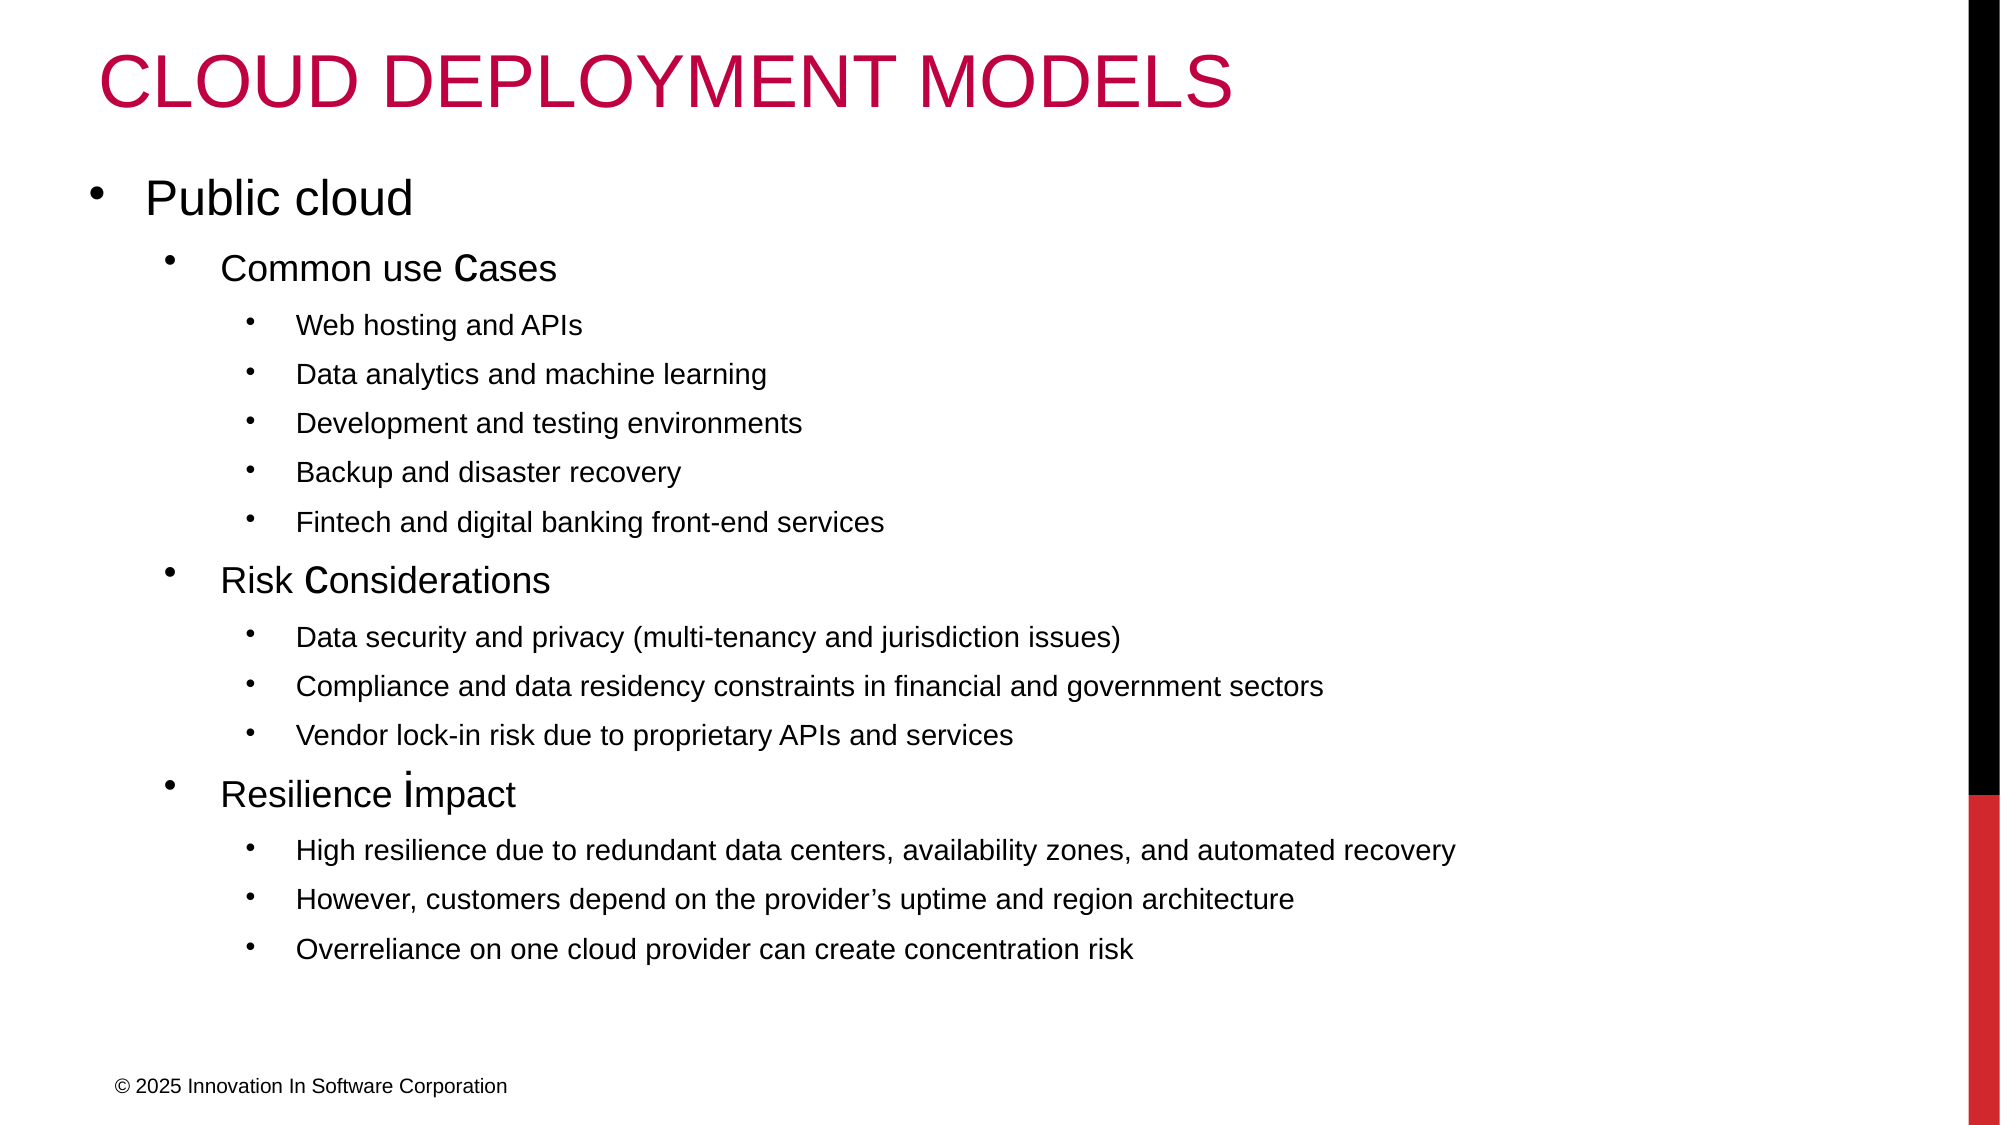

# Cloud Deployment Models
Public cloud
Common use cases
Web hosting and APIs
Data analytics and machine learning
Development and testing environments
Backup and disaster recovery
Fintech and digital banking front-end services
Risk considerations
Data security and privacy (multi-tenancy and jurisdiction issues)
Compliance and data residency constraints in financial and government sectors
Vendor lock-in risk due to proprietary APIs and services
Resilience impact
High resilience due to redundant data centers, availability zones, and automated recovery
However, customers depend on the provider’s uptime and region architecture
Overreliance on one cloud provider can create concentration risk
© 2025 Innovation In Software Corporation